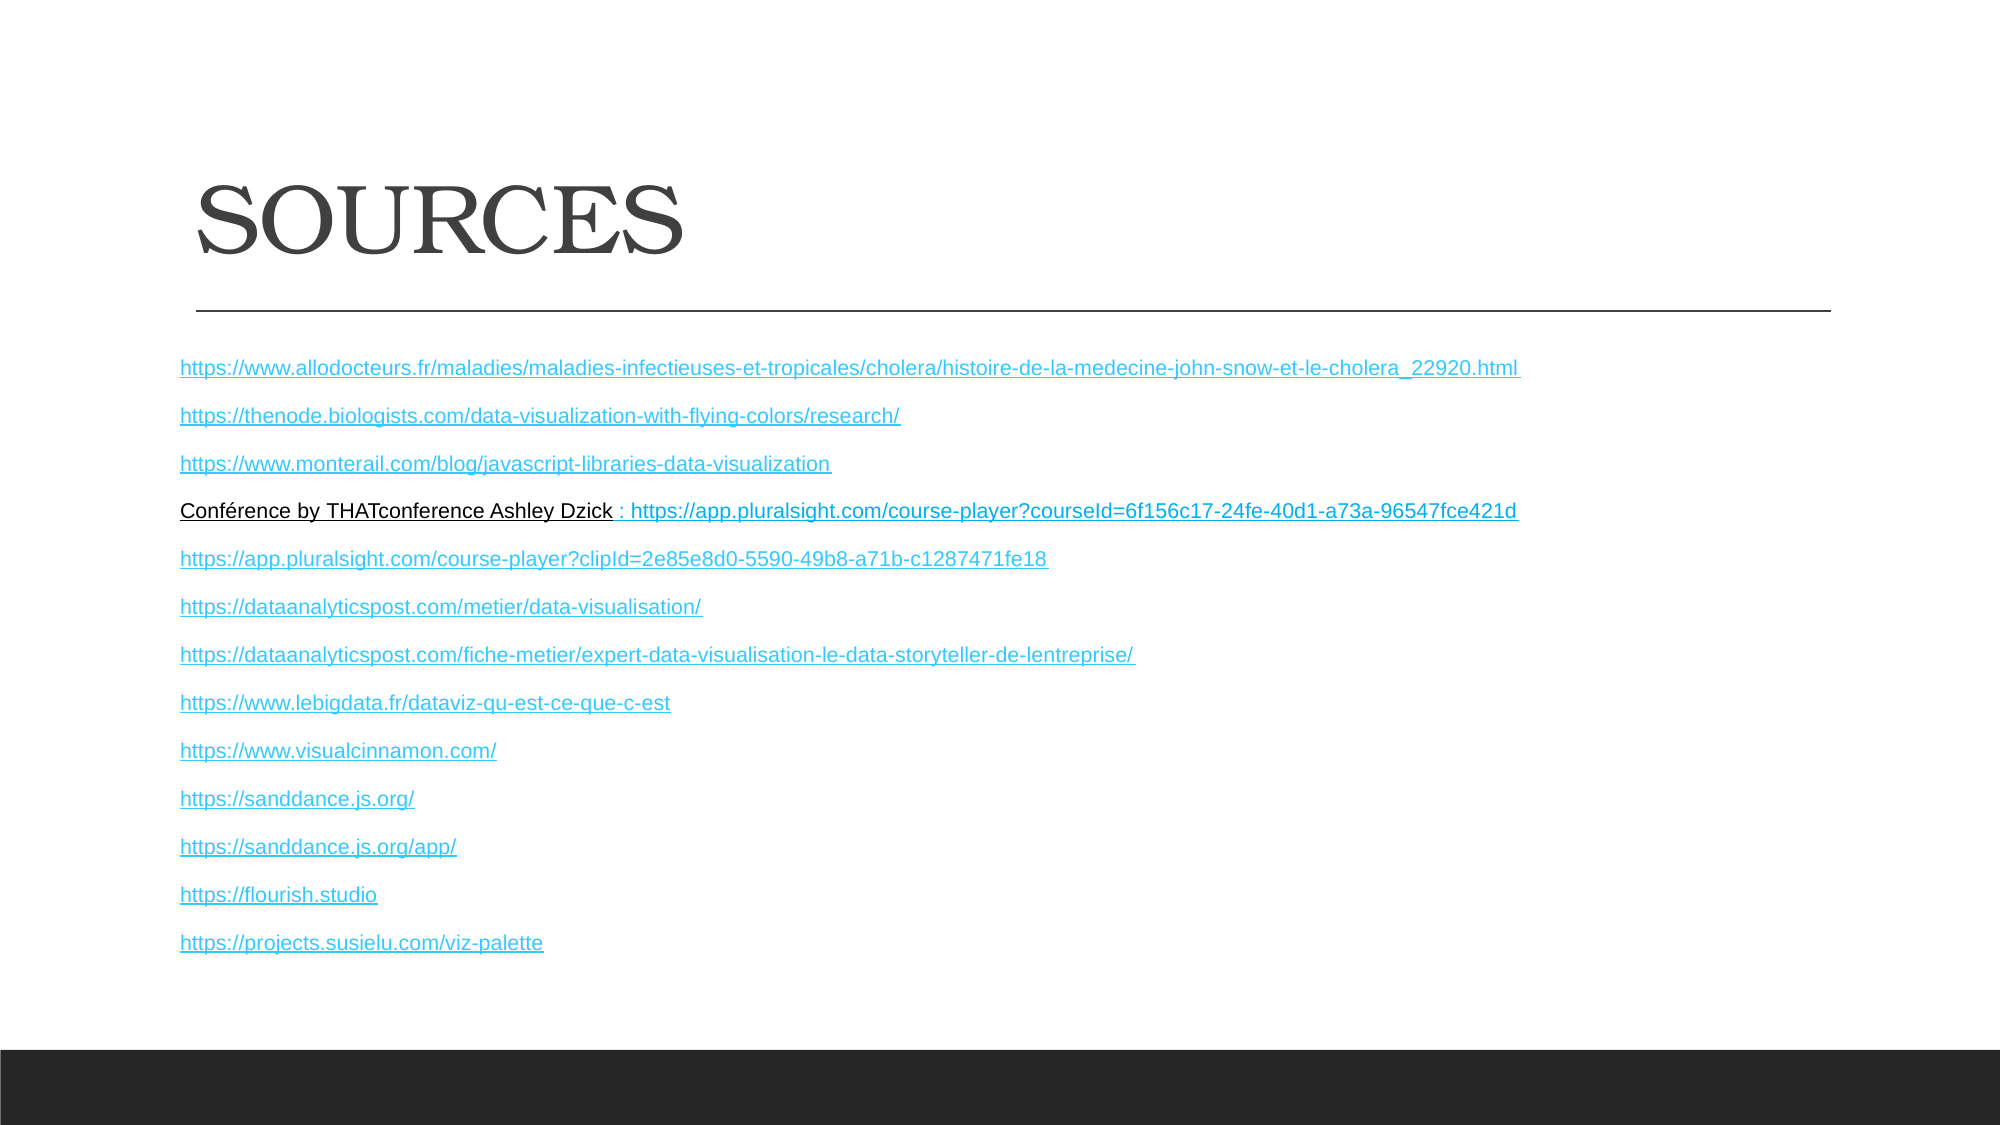

# SOURCES
https://www.allodocteurs.fr/maladies/maladies-infectieuses-et-tropicales/cholera/histoire-de-la-medecine-john-snow-et-le-cholera_22920.html
https://thenode.biologists.com/data-visualization-with-flying-colors/research/
https://www.monterail.com/blog/javascript-libraries-data-visualization
Conférence by THATconference Ashley Dzick : https://app.pluralsight.com/course-player?courseId=6f156c17-24fe-40d1-a73a-96547fce421d
https://app.pluralsight.com/course-player?clipId=2e85e8d0-5590-49b8-a71b-c1287471fe18
https://dataanalyticspost.com/metier/data-visualisation/
https://dataanalyticspost.com/fiche-metier/expert-data-visualisation-le-data-storyteller-de-lentreprise/
https://www.lebigdata.fr/dataviz-qu-est-ce-que-c-est
https://www.visualcinnamon.com/
https://sanddance.js.org/
https://sanddance.js.org/app/
https://flourish.studio
https://projects.susielu.com/viz-palette